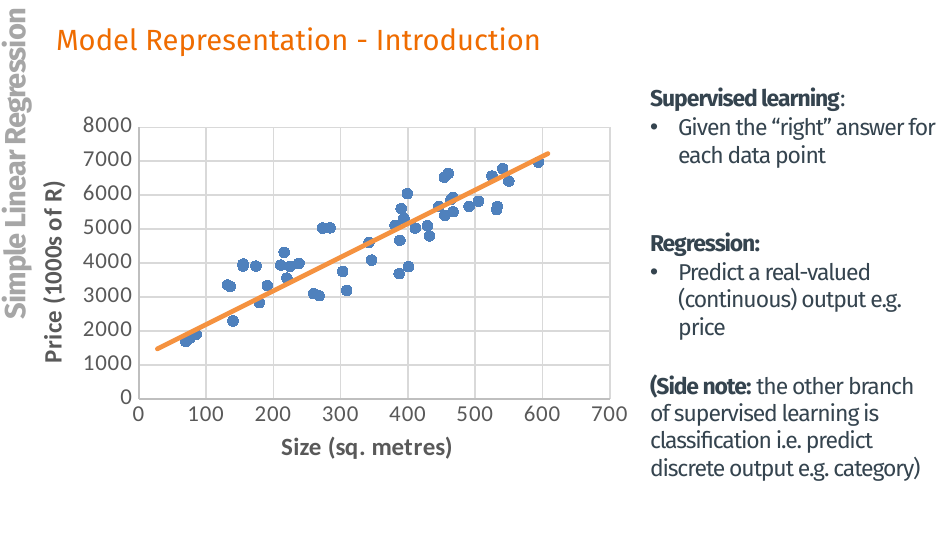

Model Representation - Introduction
Supervised learning:
Given the “right” answer for each data point

Regression:
Predict a real-valued (continuous) output e.g. price

(Side note: the other branch of supervised learning is classification i.e. predict discrete output e.g. category)

### Chart

| Category | Price |
|---|---|
Simple Linear Regression